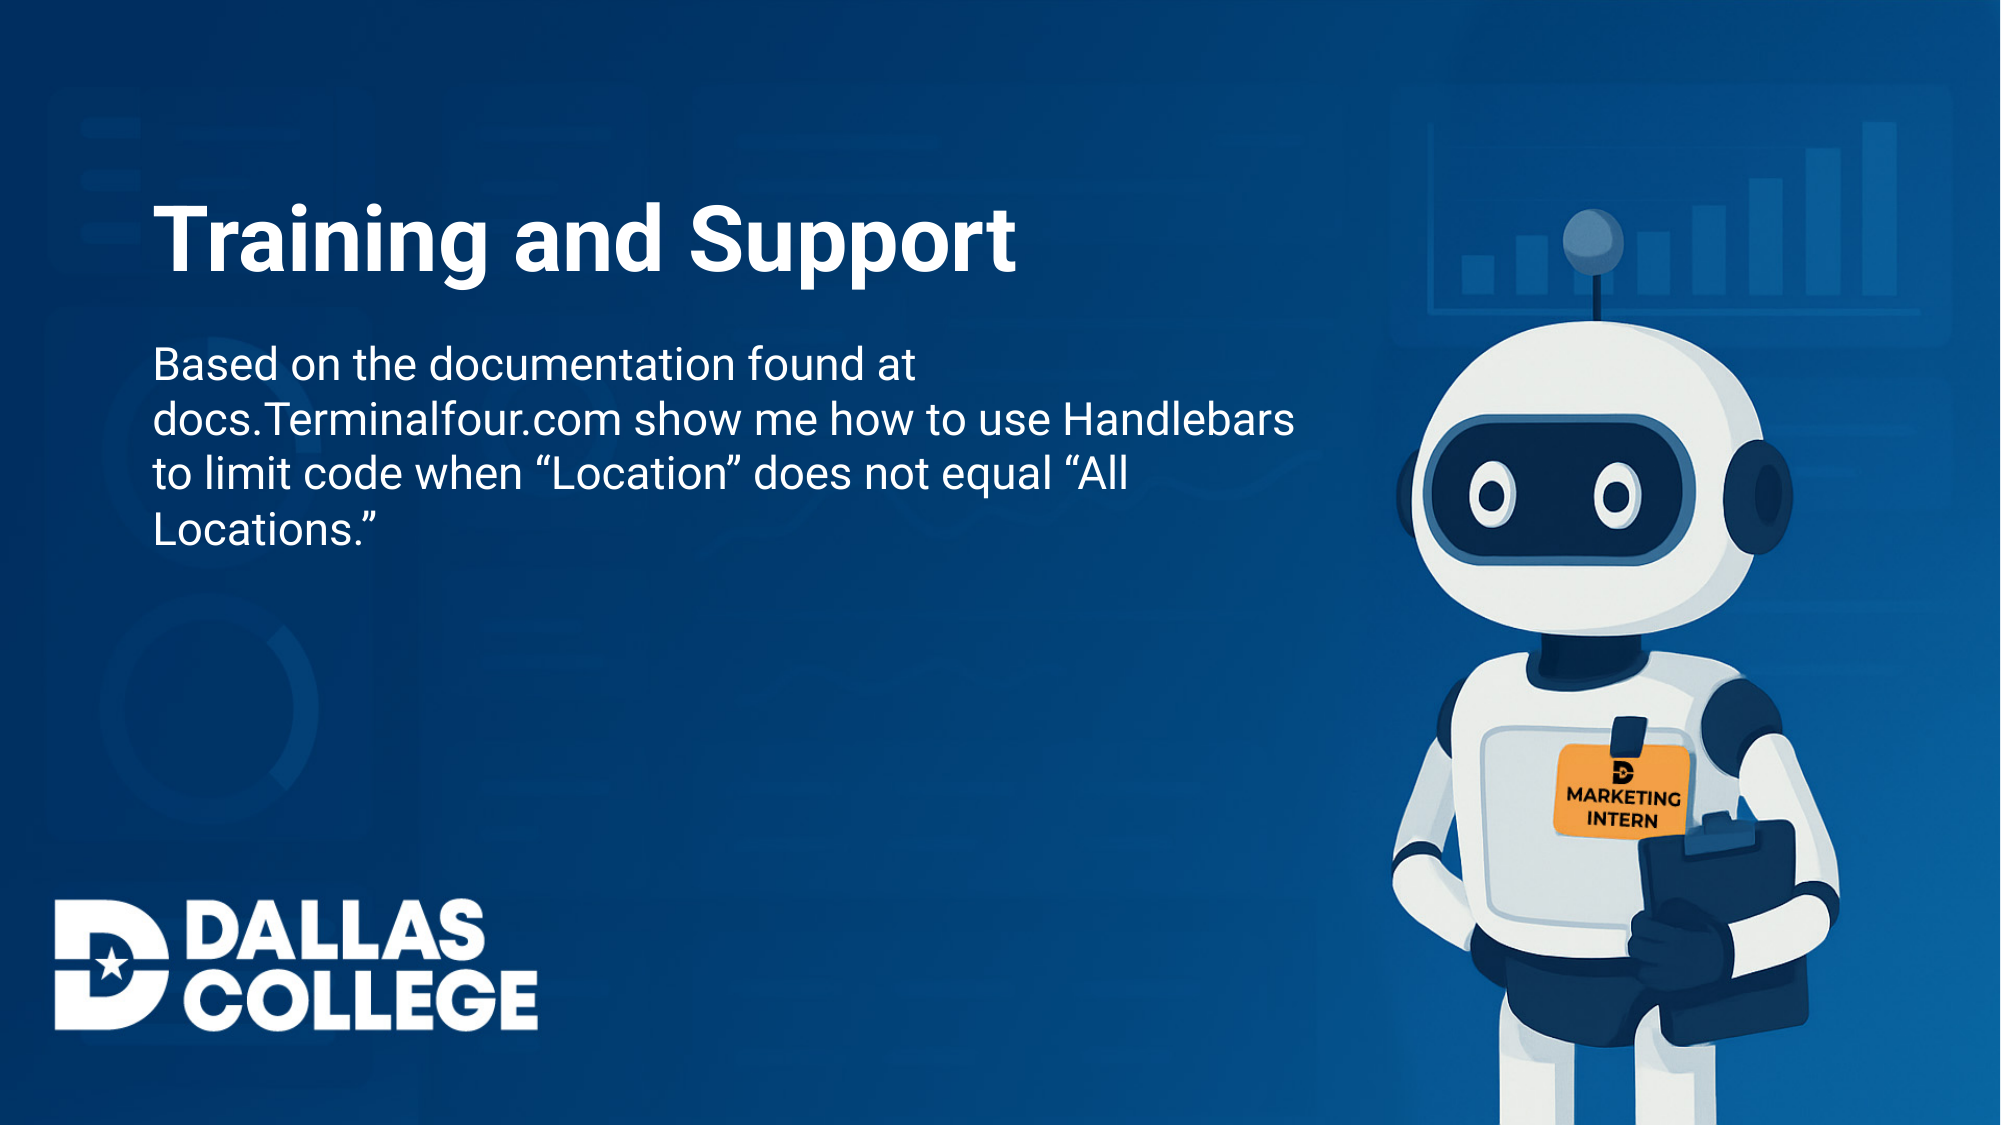

Training and Support
Based on the documentation found at docs.Terminalfour.com show me how to use Handlebars to limit code when “Location” does not equal “All Locations.”